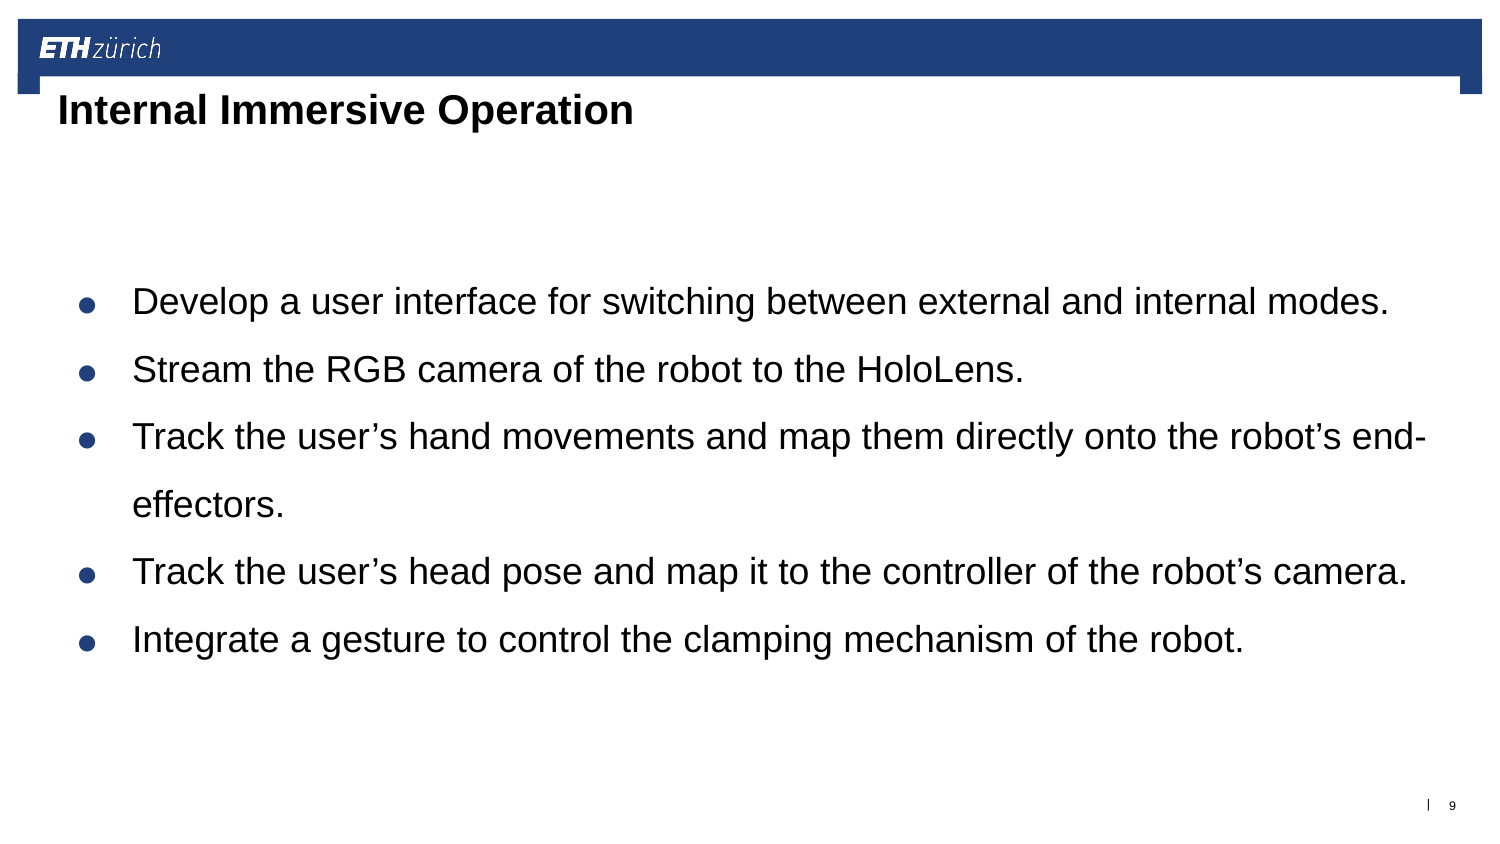

# Internal Immersive Operation
Develop a user interface for switching between external and internal modes.
Stream the RGB camera of the robot to the HoloLens.
Track the user’s hand movements and map them directly onto the robot’s end-effectors.
Track the user’s head pose and map it to the controller of the robot’s camera.
Integrate a gesture to control the clamping mechanism of the robot.
9